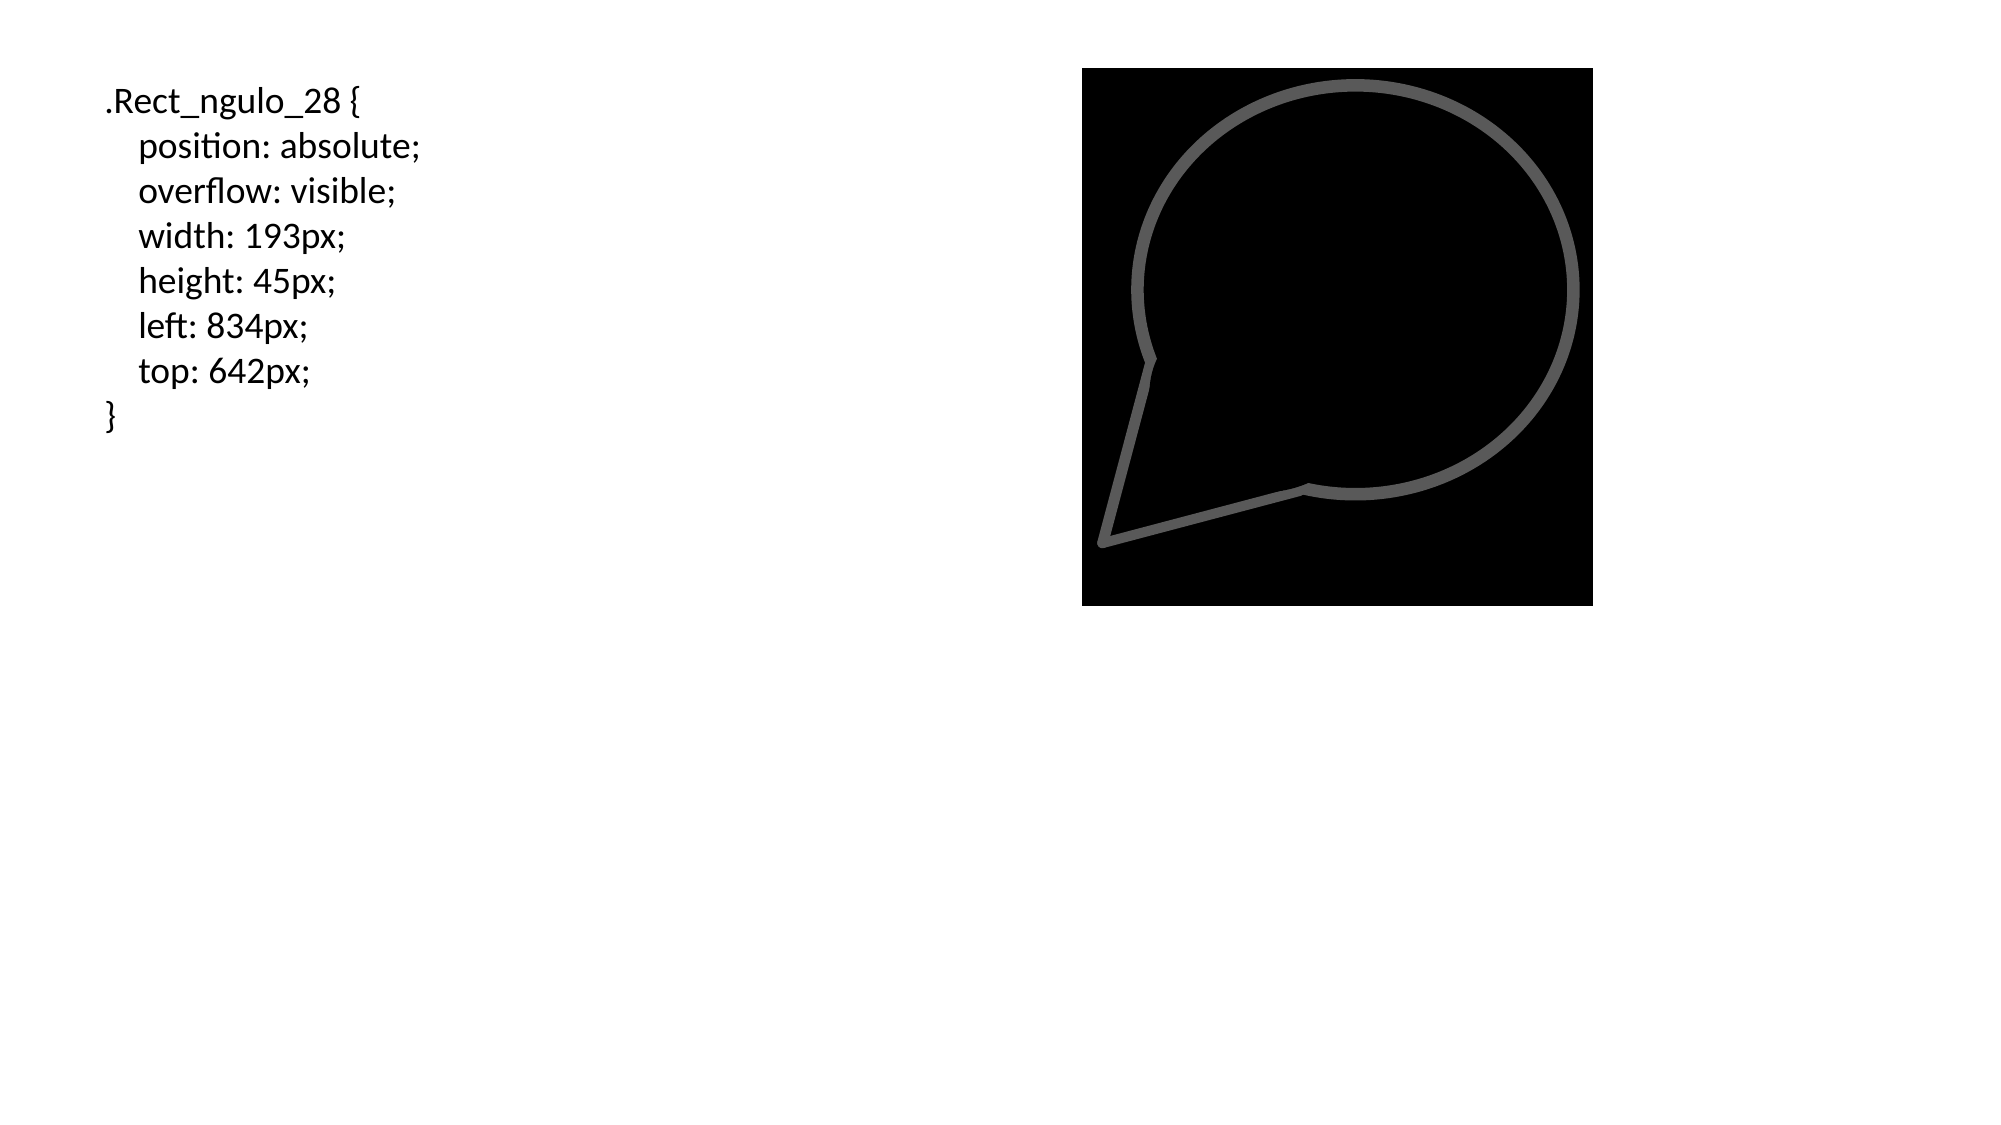

.Rect_ngulo_28 {
    position: absolute;
    overflow: visible;
    width: 193px;
    height: 45px;
    left: 834px;
    top: 642px;
}